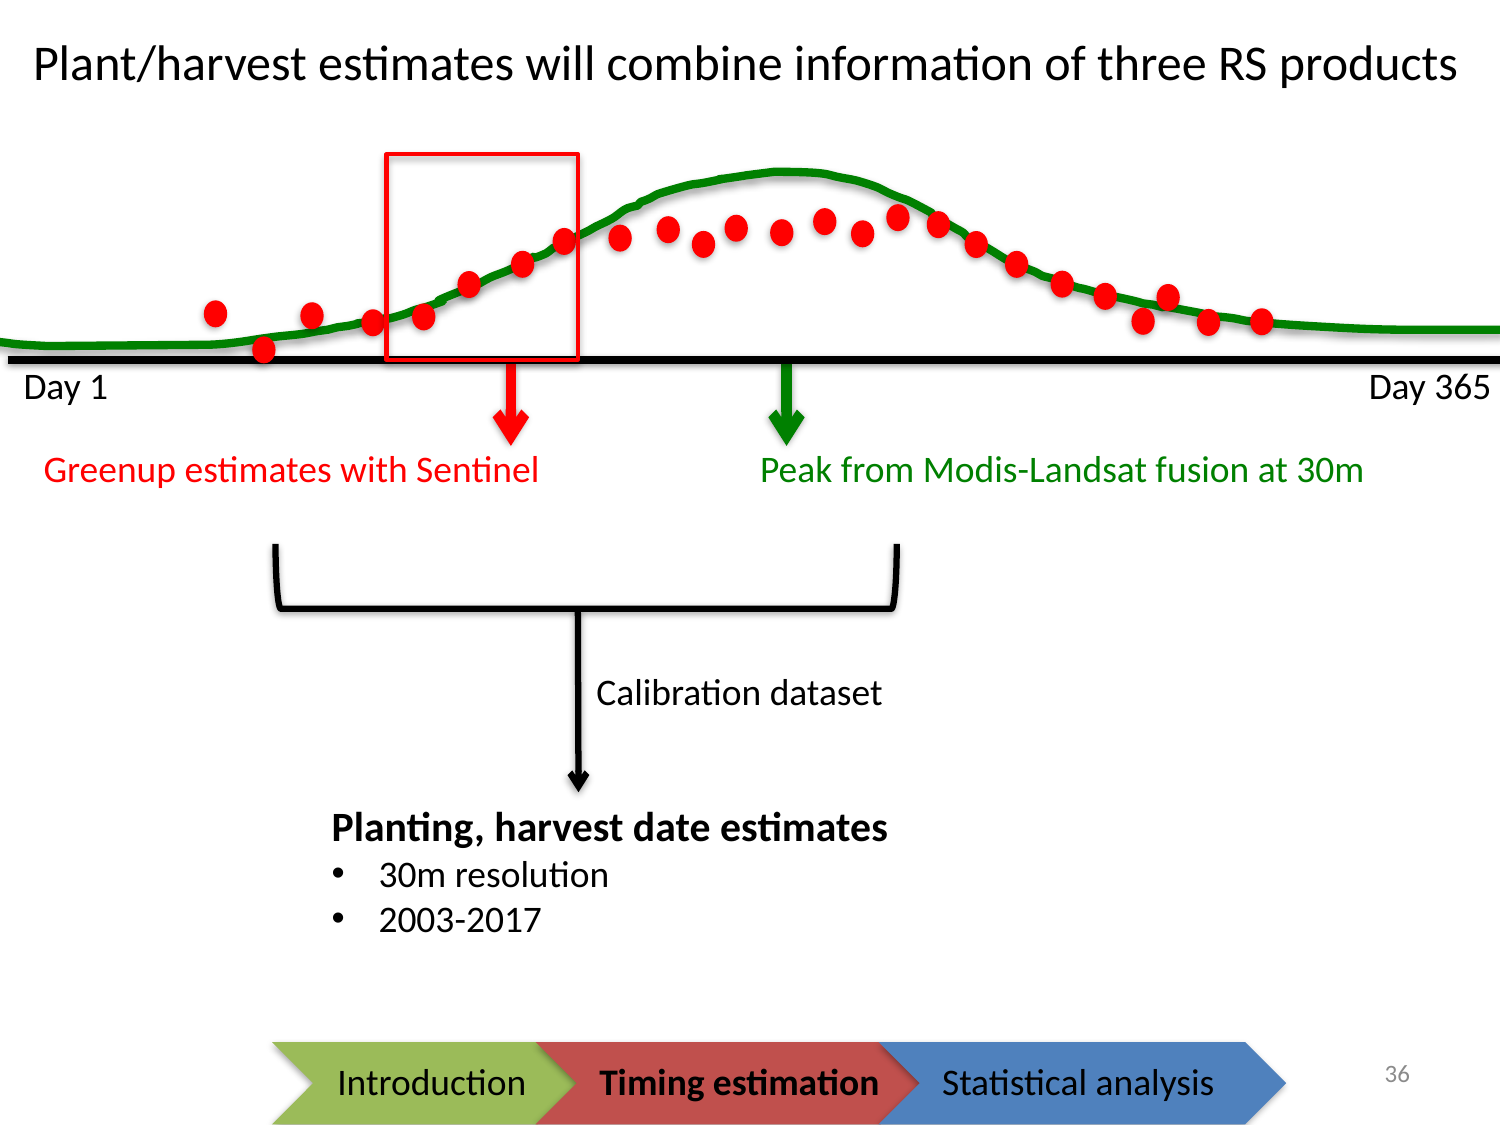

Plant/harvest estimates will combine information of three RS products

Day 365
Day 1
Greenup estimates with Sentinel
Peak from Modis-Landsat fusion at 30m
Calibration dataset
Planting, harvest date estimates
30m resolution
2003-2017

Timing estimation
Introduction
Statistical analysis
36